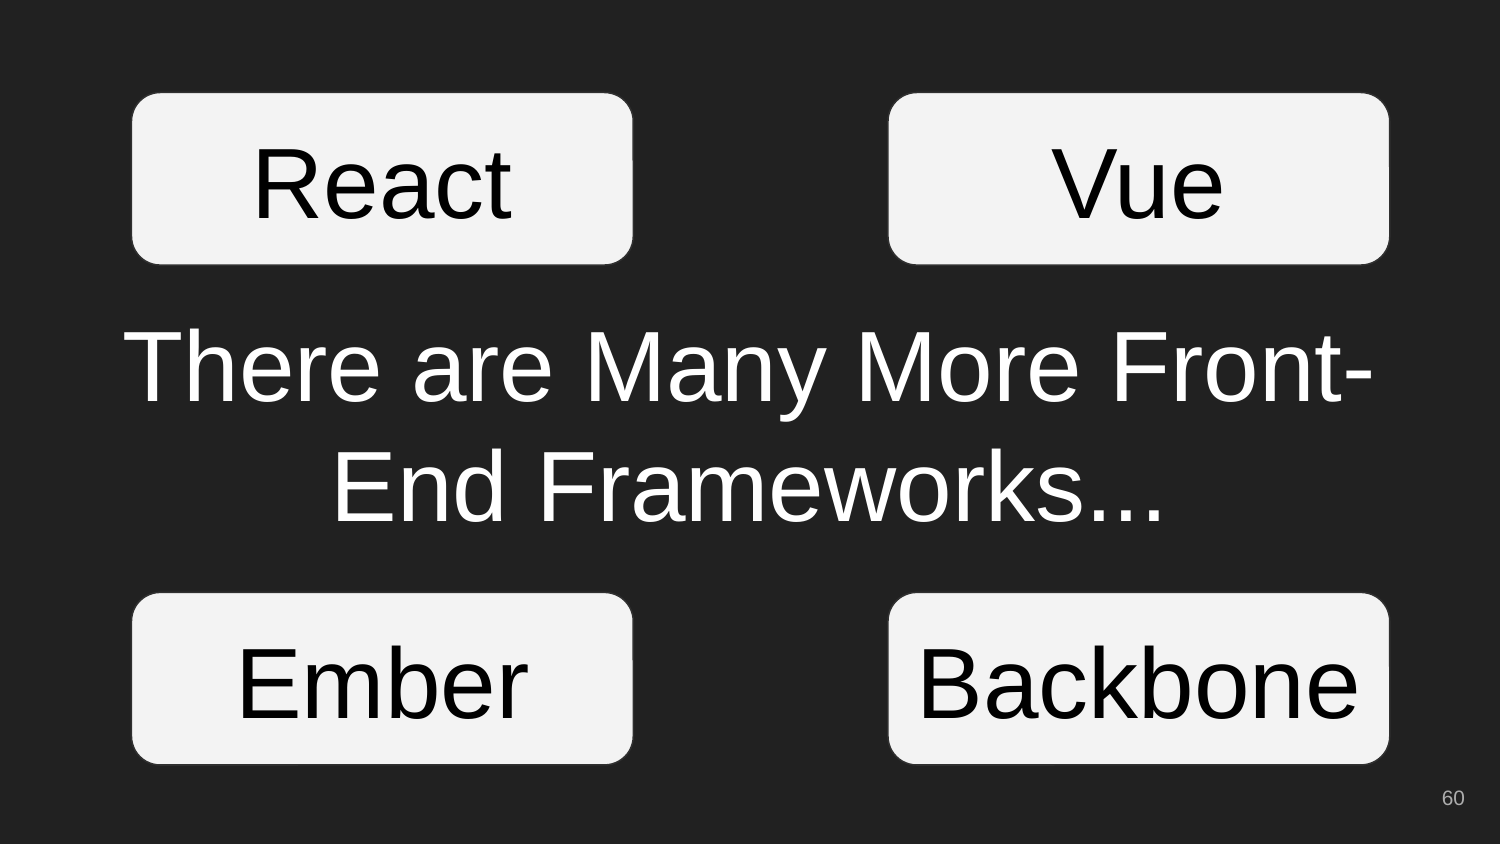

React
Vue
# There are Many More Front-End Frameworks...
Ember
Backbone
60